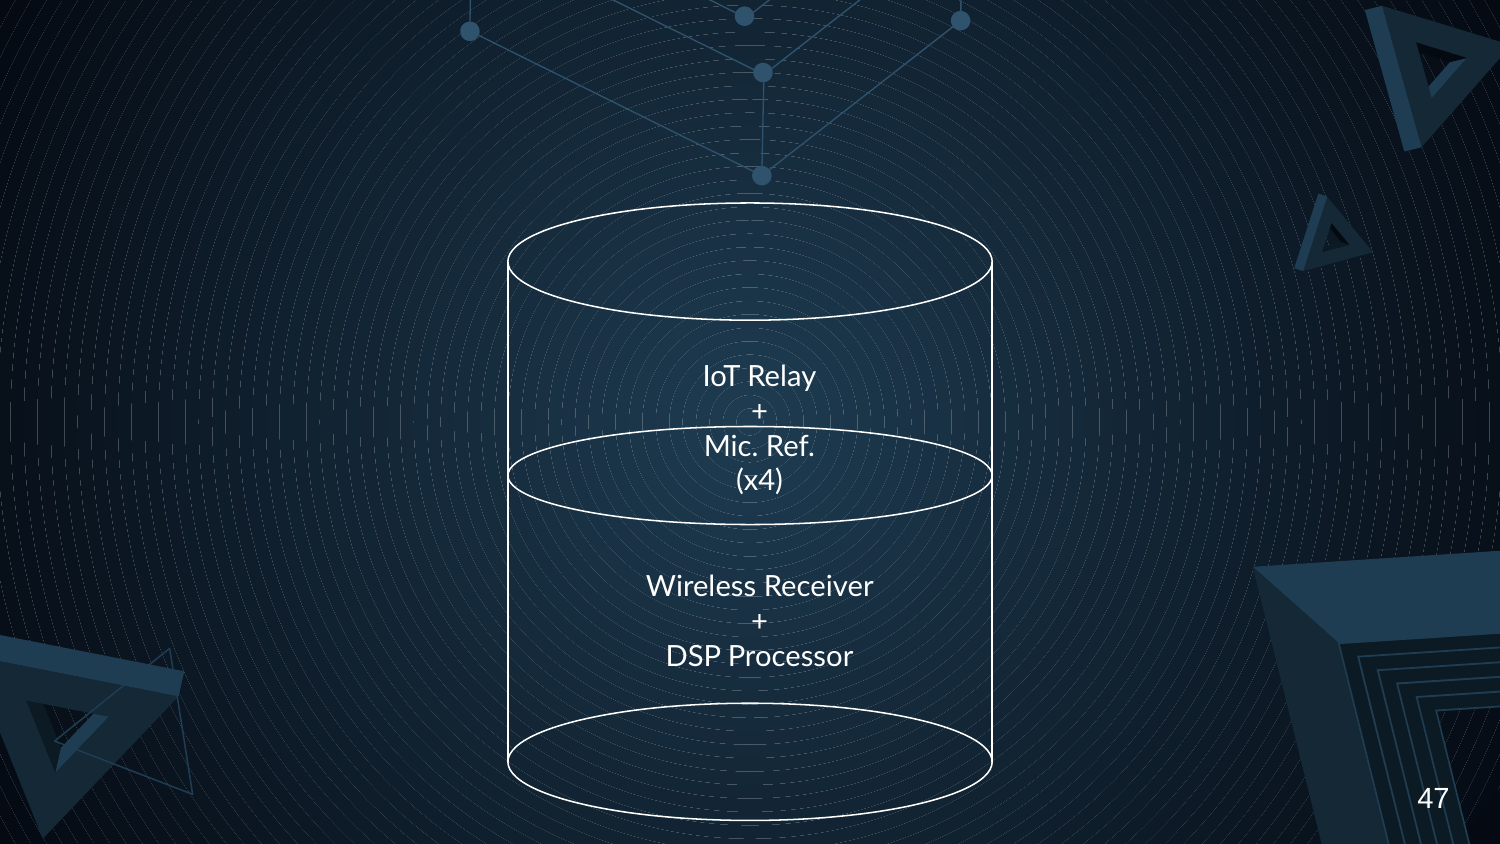

IoT Relay
+
Mic. Ref. (x4)
Wireless Receiver +
DSP Processor

47